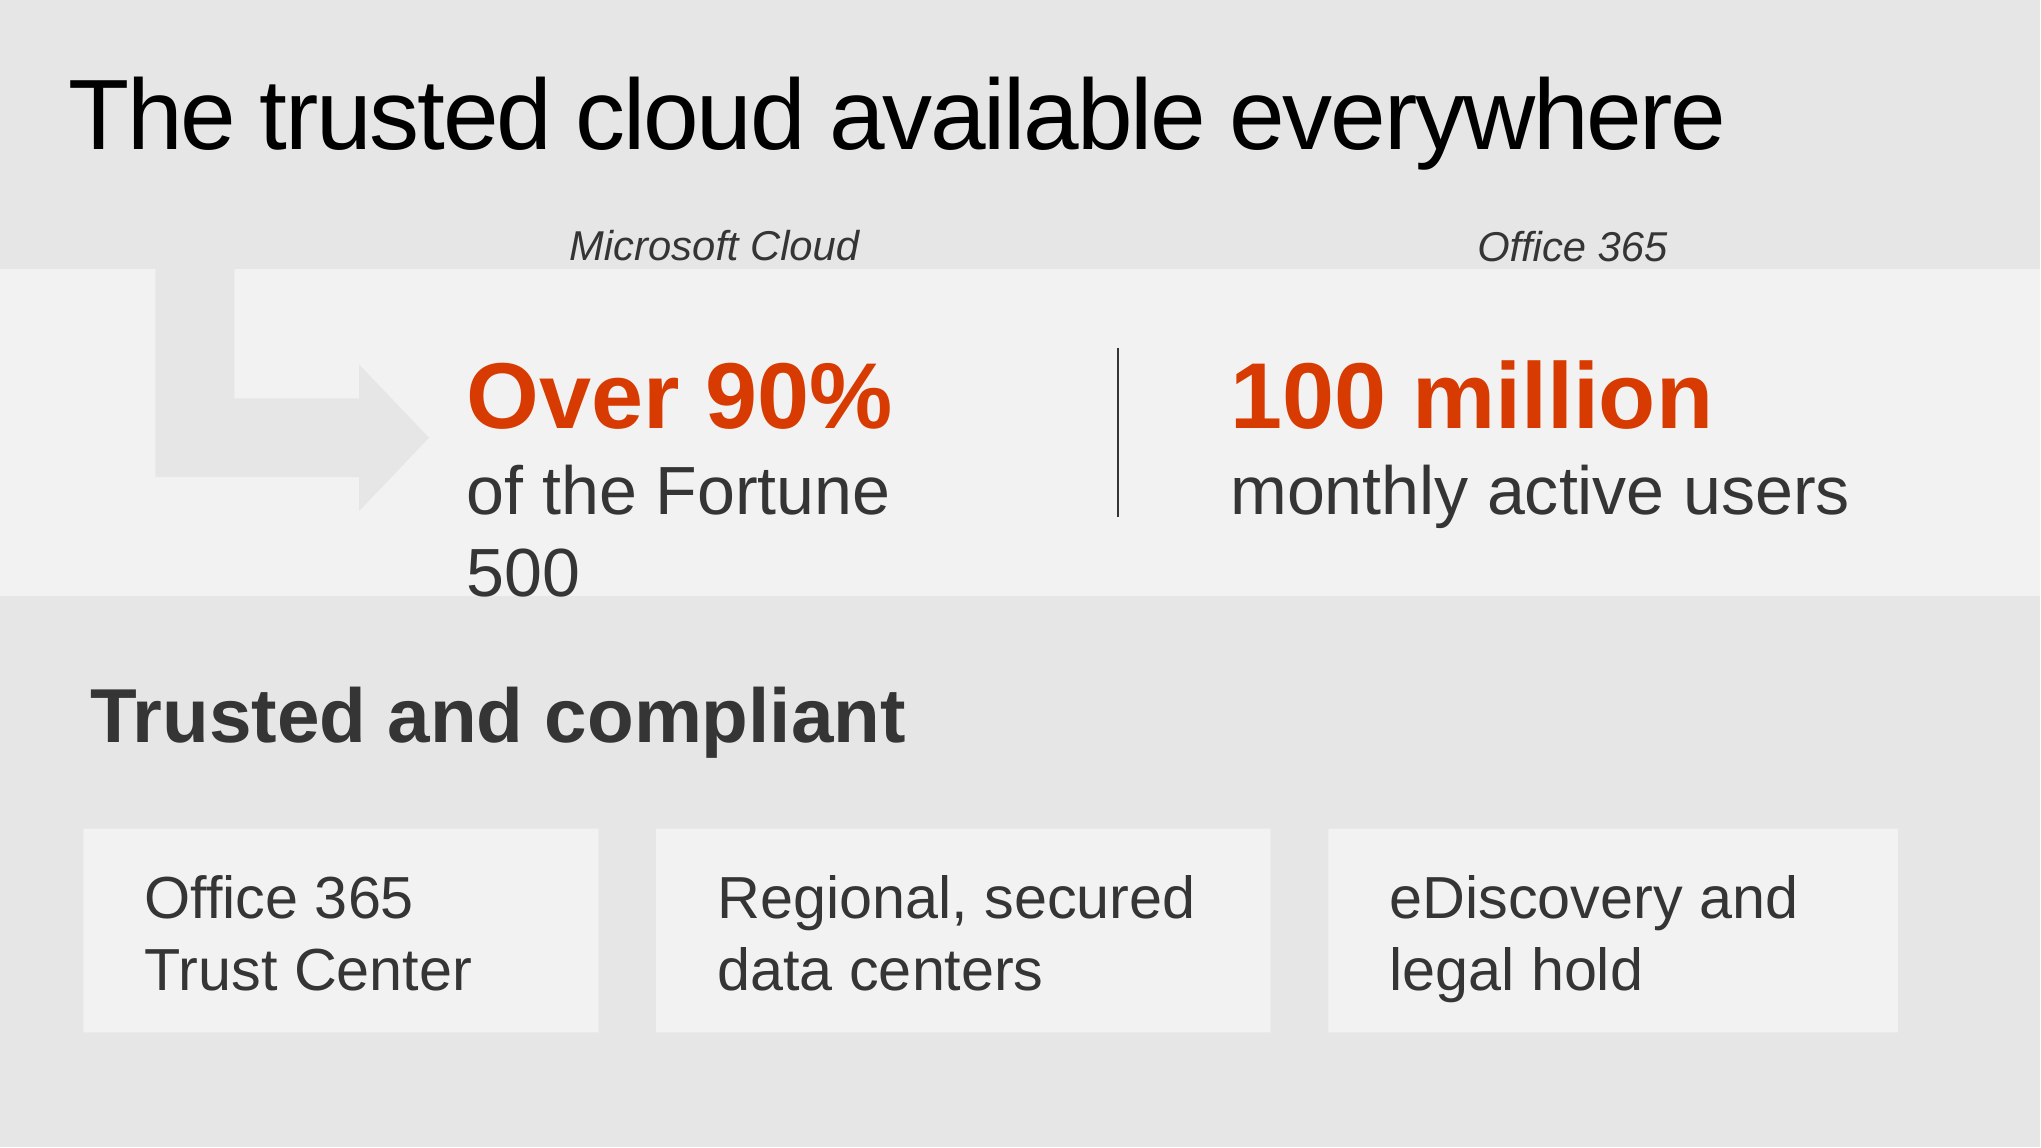

# The trusted cloud available everywhere
Microsoft Cloud
Office 365

Over 90%
of the Fortune 500
100 million
monthly active users
Trusted and compliant
Office 365
Trust Center
Regional, secured data centers
eDiscovery and legal hold